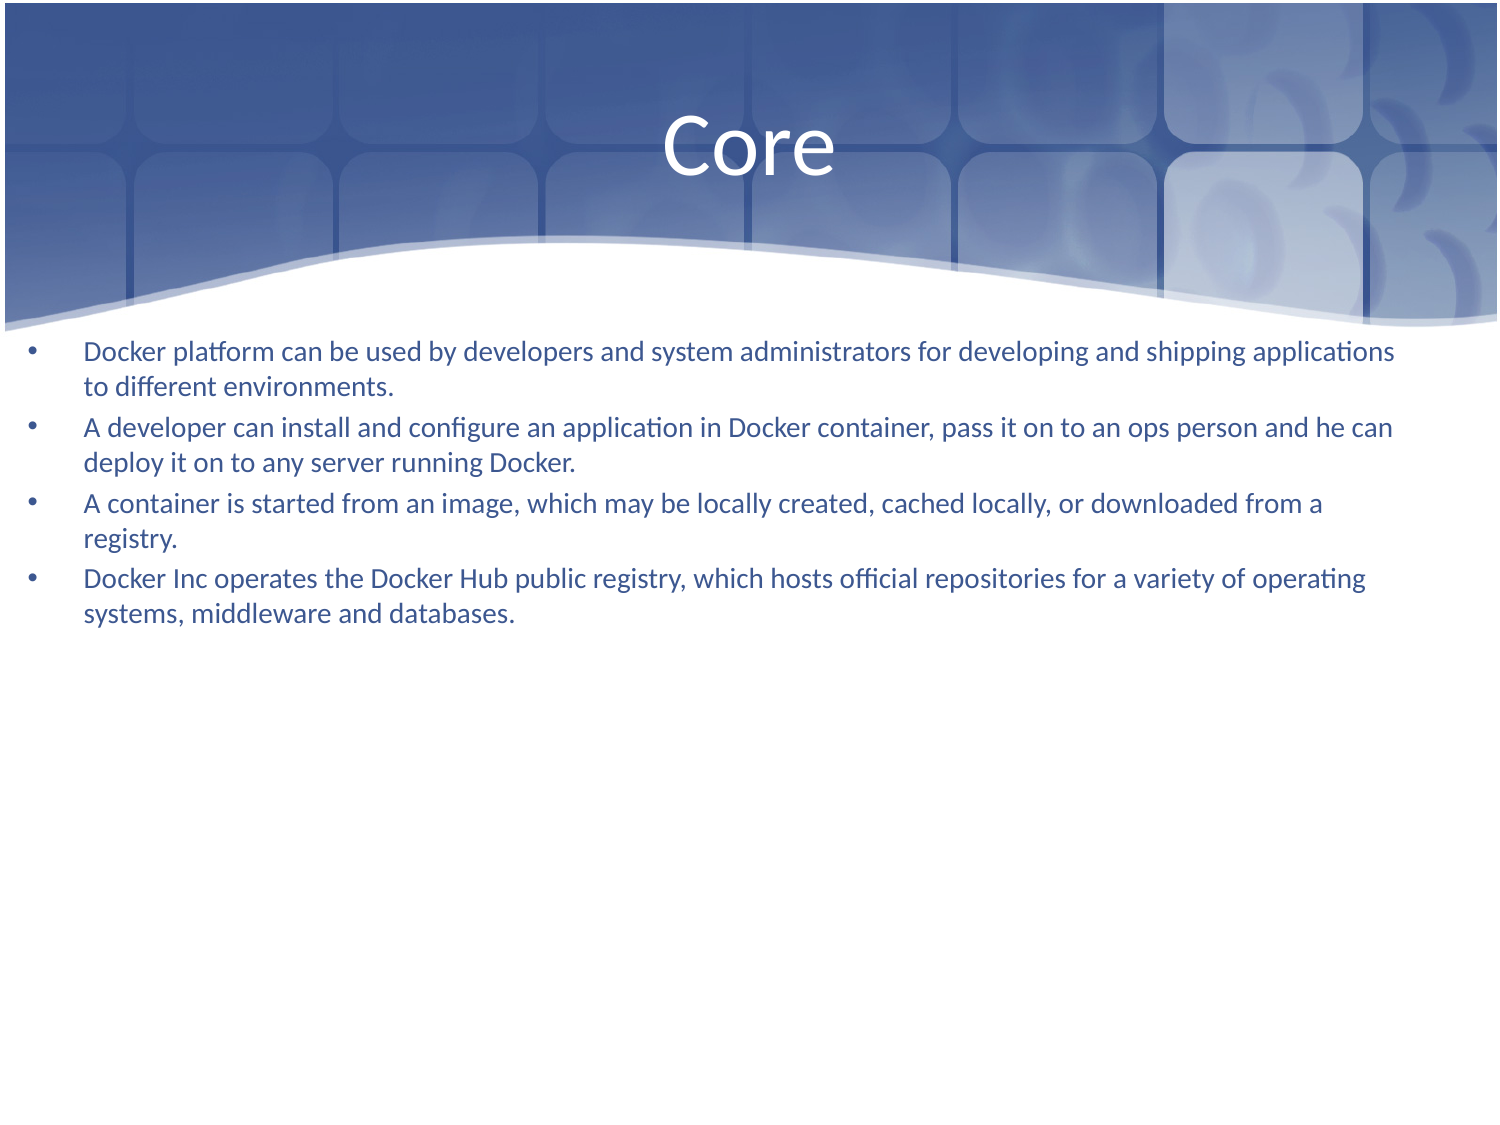

# Core
Docker platform can be used by developers and system administrators for developing and shipping applications to different environments.
A developer can install and configure an application in Docker container, pass it on to an ops person and he can deploy it on to any server running Docker.
A container is started from an image, which may be locally created, cached locally, or downloaded from a registry.
Docker Inc operates the Docker Hub public registry, which hosts official repositories for a variety of operating systems, middleware and databases.